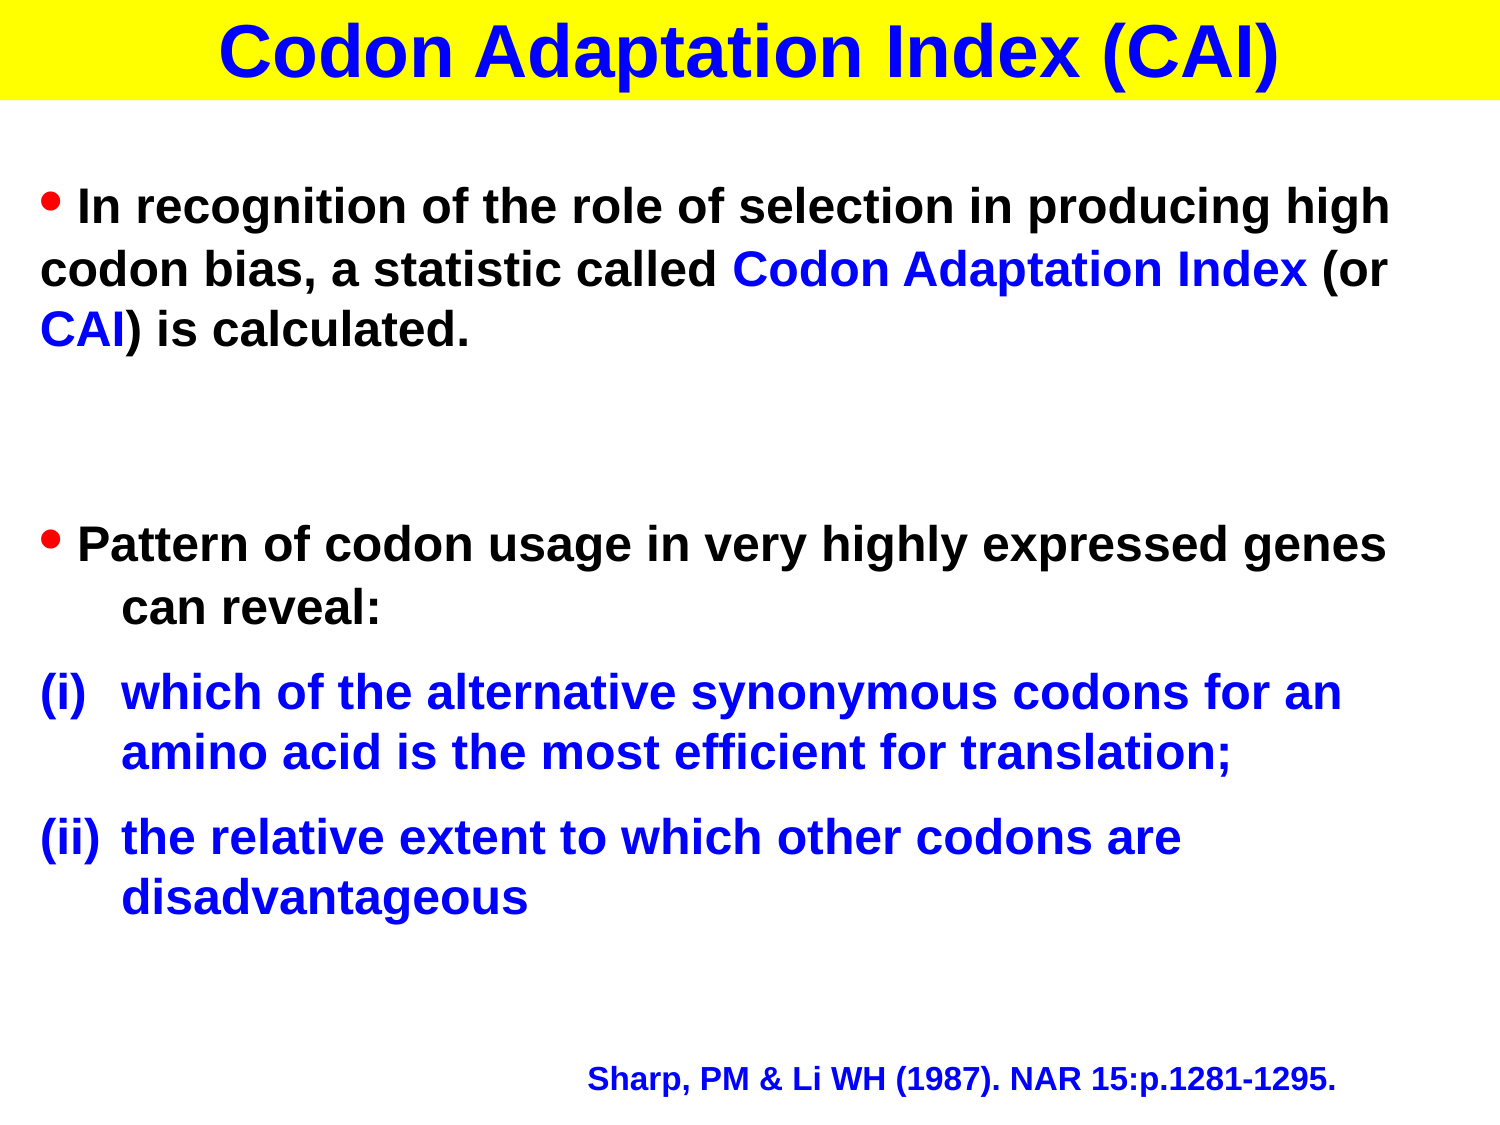

Codon Adaptation Index (CAI)
• In recognition of the role of selection in producing high codon bias, a statistic called Codon Adaptation Index (or CAI) is calculated.
• Pattern of codon usage in very highly expressed genes can reveal:
which of the alternative synonymous codons for an amino acid is the most efficient for translation;
the relative extent to which other codons are disadvantageous
Sharp, PM & Li WH (1987). NAR 15:p.1281-1295.